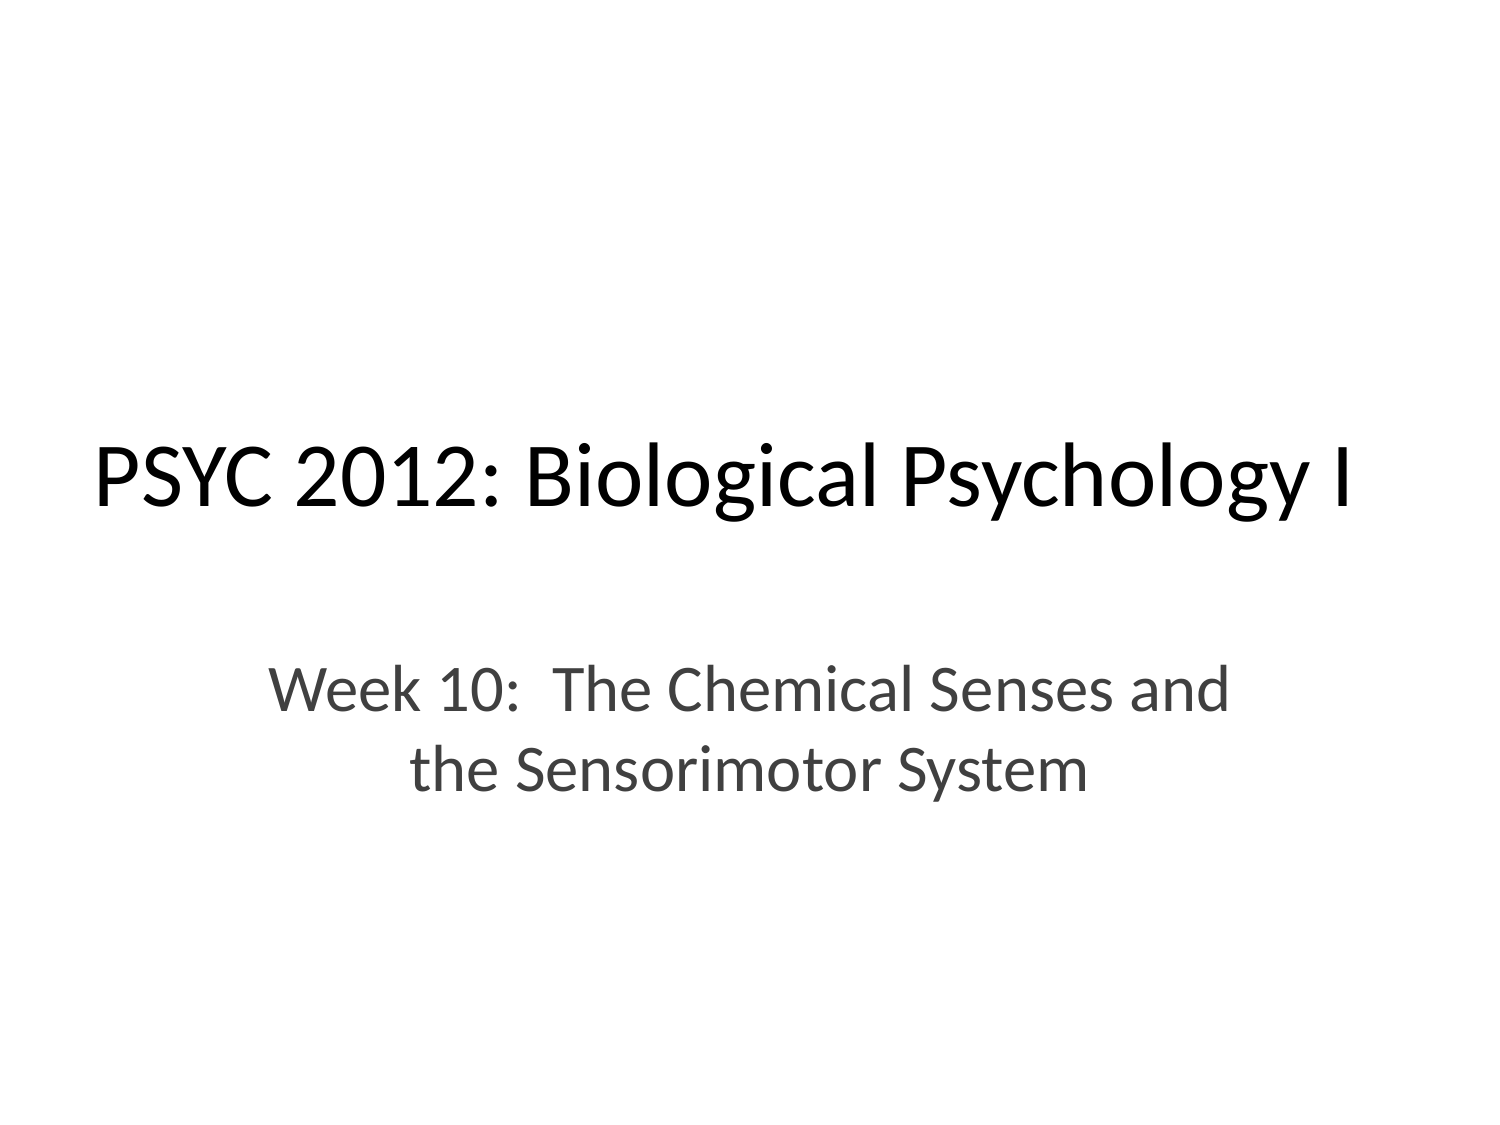

# PSYC 2012: Biological Psychology I
Week 10:  The Chemical Senses and the Sensorimotor System